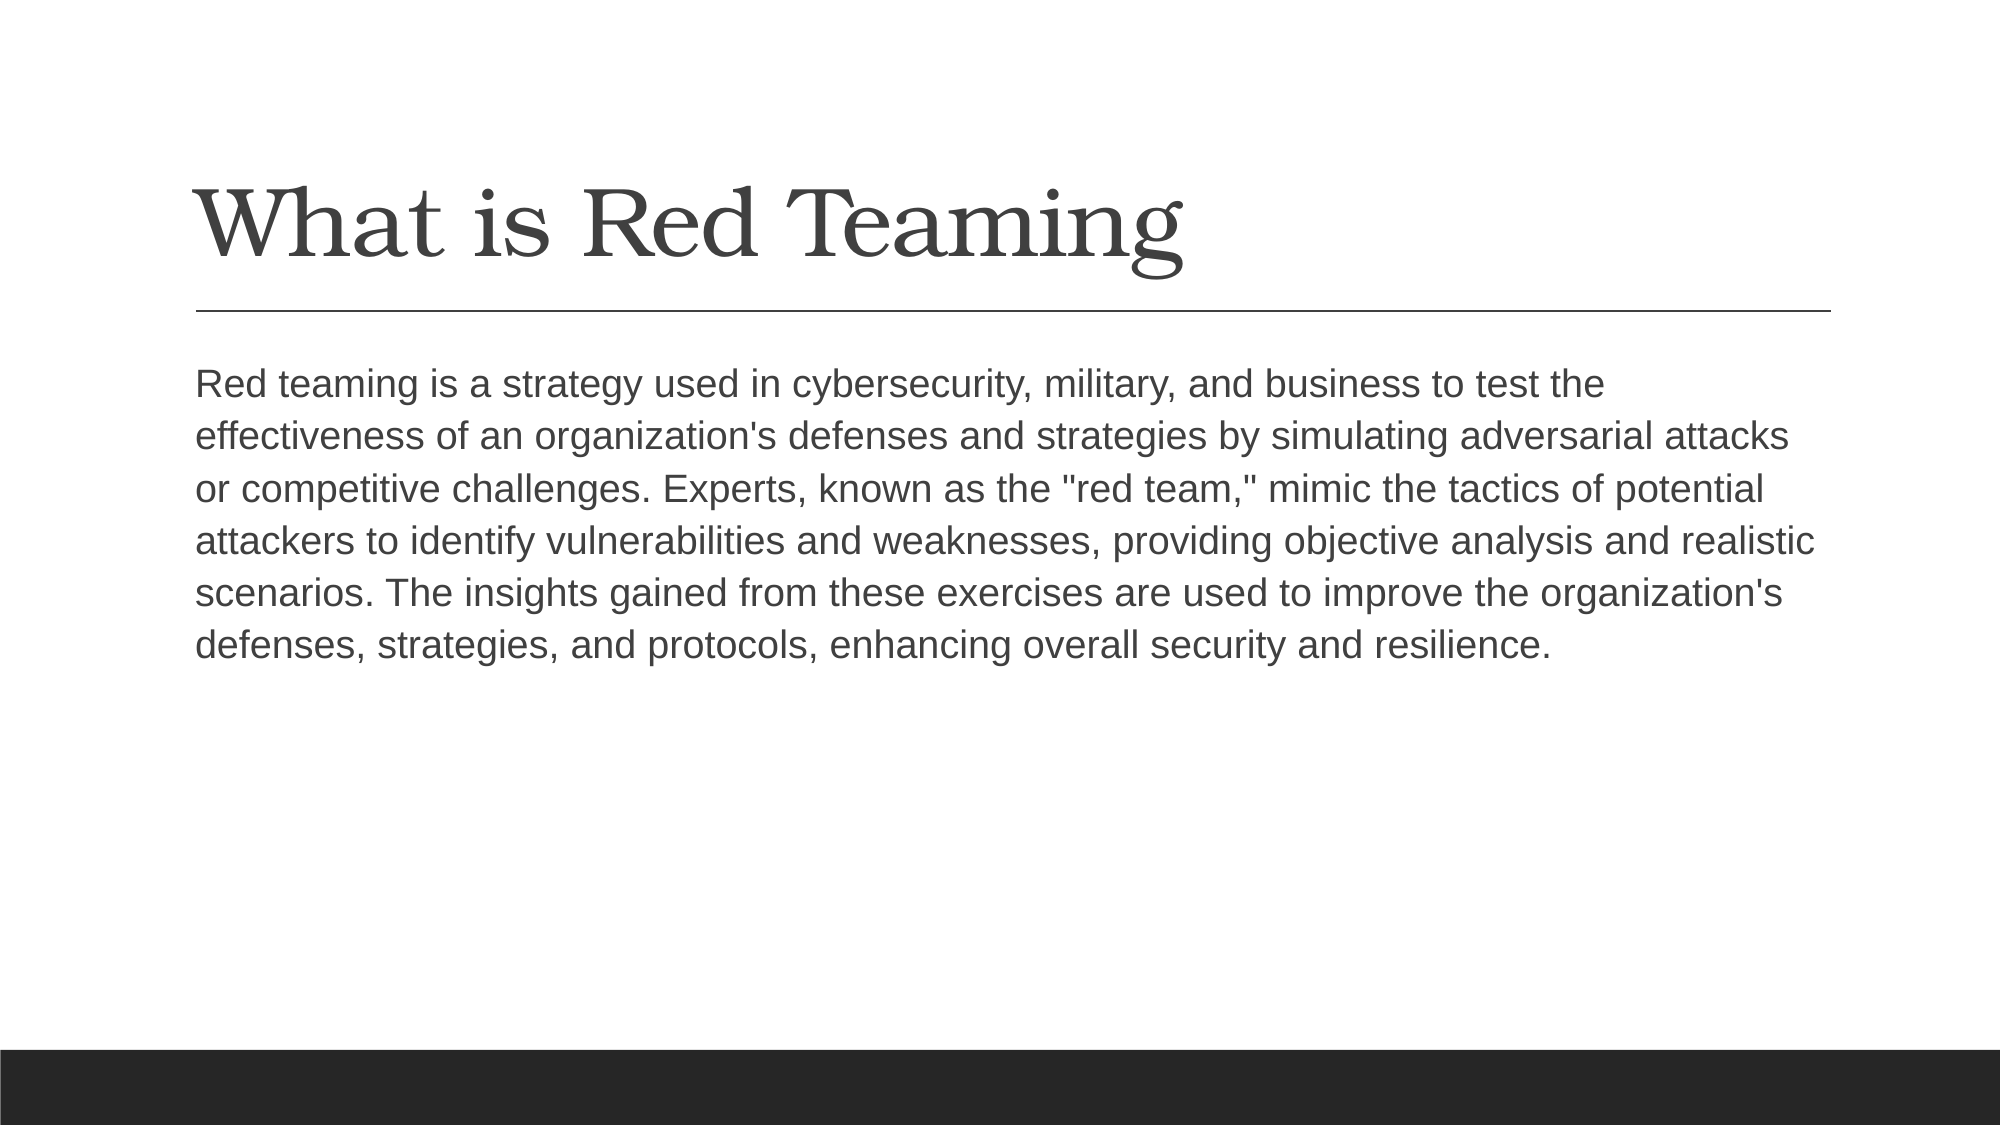

# What is Red Teaming
Red teaming is a strategy used in cybersecurity, military, and business to test the effectiveness of an organization's defenses and strategies by simulating adversarial attacks or competitive challenges. Experts, known as the "red team," mimic the tactics of potential attackers to identify vulnerabilities and weaknesses, providing objective analysis and realistic scenarios. The insights gained from these exercises are used to improve the organization's defenses, strategies, and protocols, enhancing overall security and resilience.